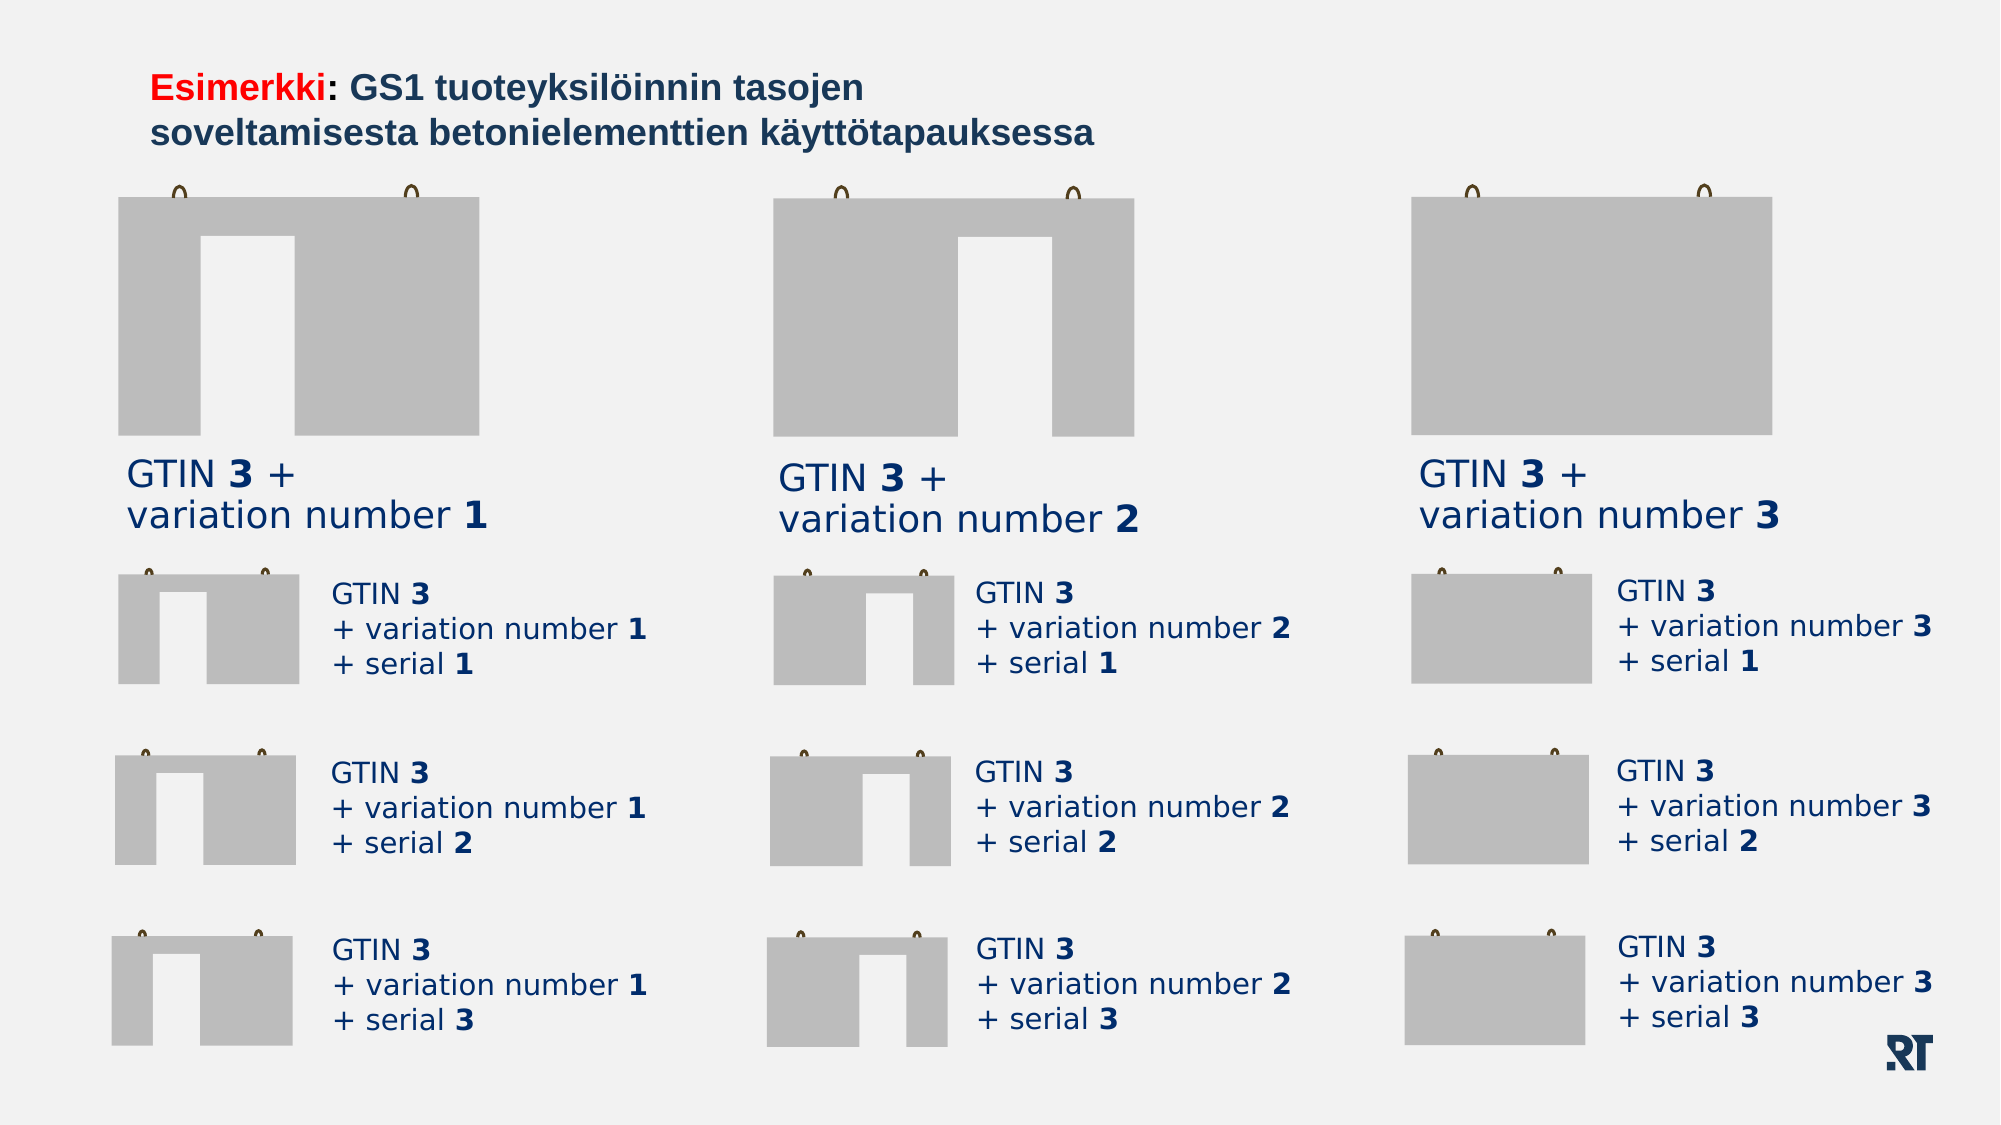

Esimerkki: GS1 tuoteyksilöinnin tasojen soveltamisesta betonielementtien käyttötapauksessa

GTIN 3 +
variation number 1
GTIN 3 +
variation number 3
GTIN 3 +
variation number 2
GTIN 3
+ variation number 3
+ serial 1
GTIN 3
+ variation number 2
+ serial 1
GTIN 3
+ variation number 1
+ serial 1

GTIN 3
+ variation number 3
+ serial 2
GTIN 3
+ variation number 2
+ serial 2
GTIN 3
+ variation number 1
+ serial 2

GTIN 3
+ variation number 3
+ serial 3
GTIN 3
+ variation number 2
+ serial 3
GTIN 3
+ variation number 1
+ serial 3